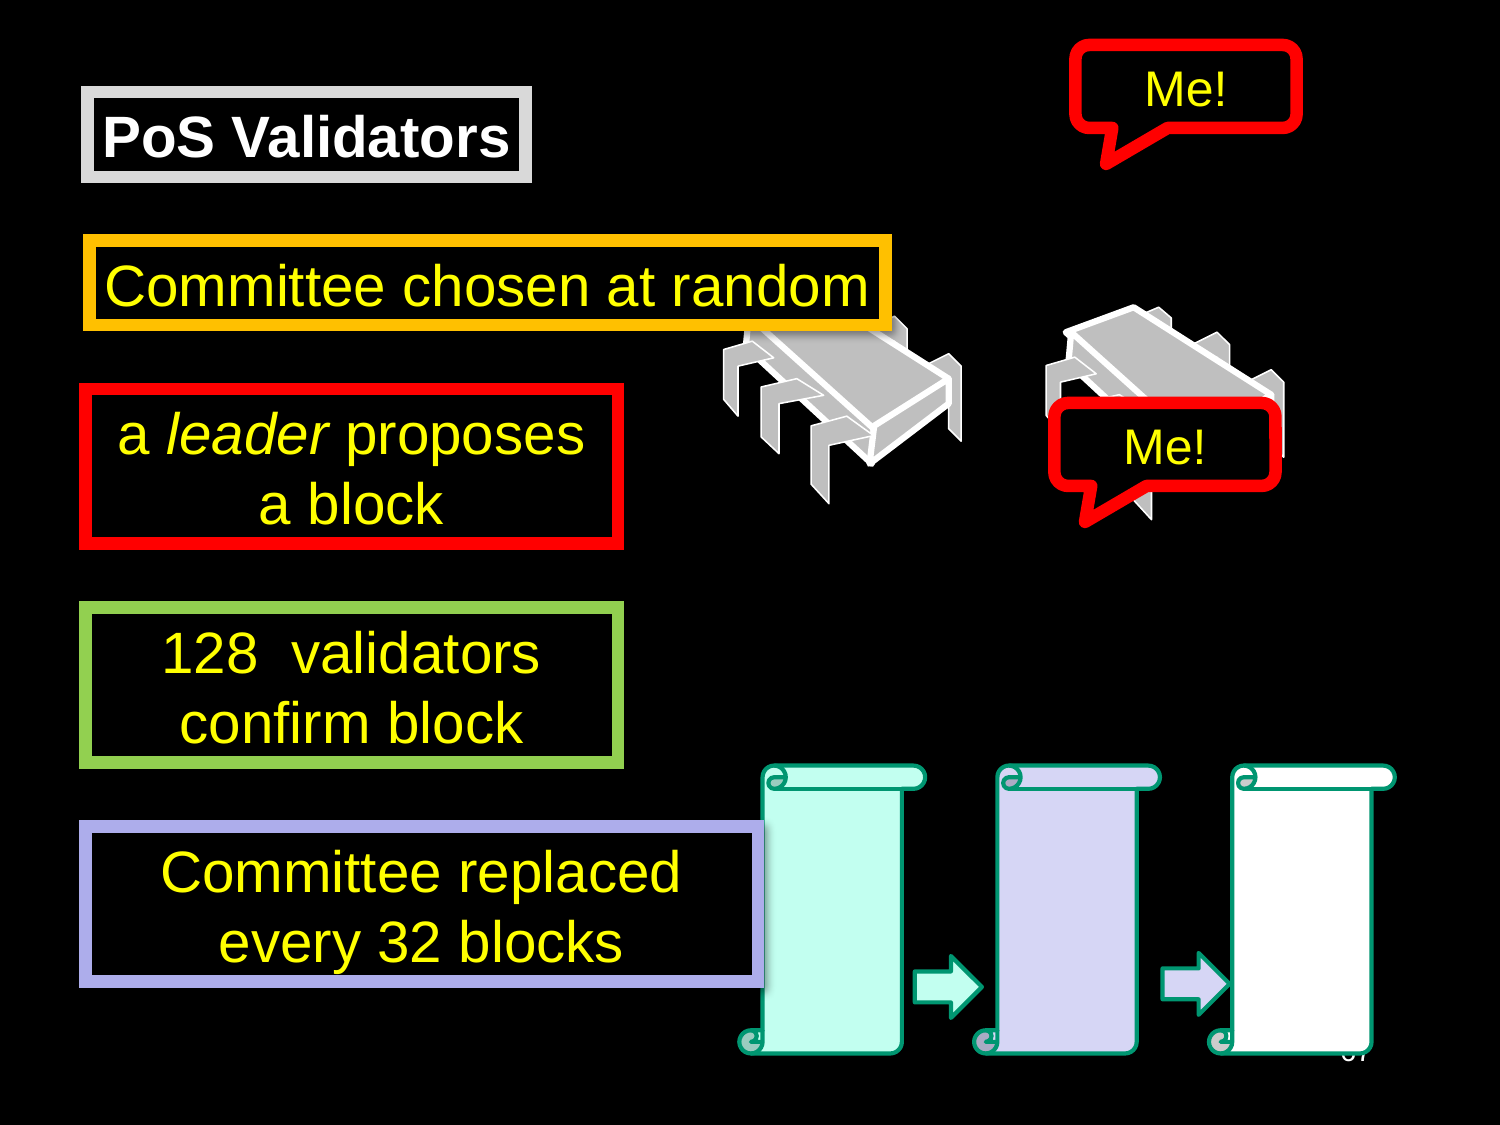

Me!
PoS Validators

Committee chosen at random

a leader proposes a block
Me!

128  validators confirm block

Committee replaced every 32 blocks
67